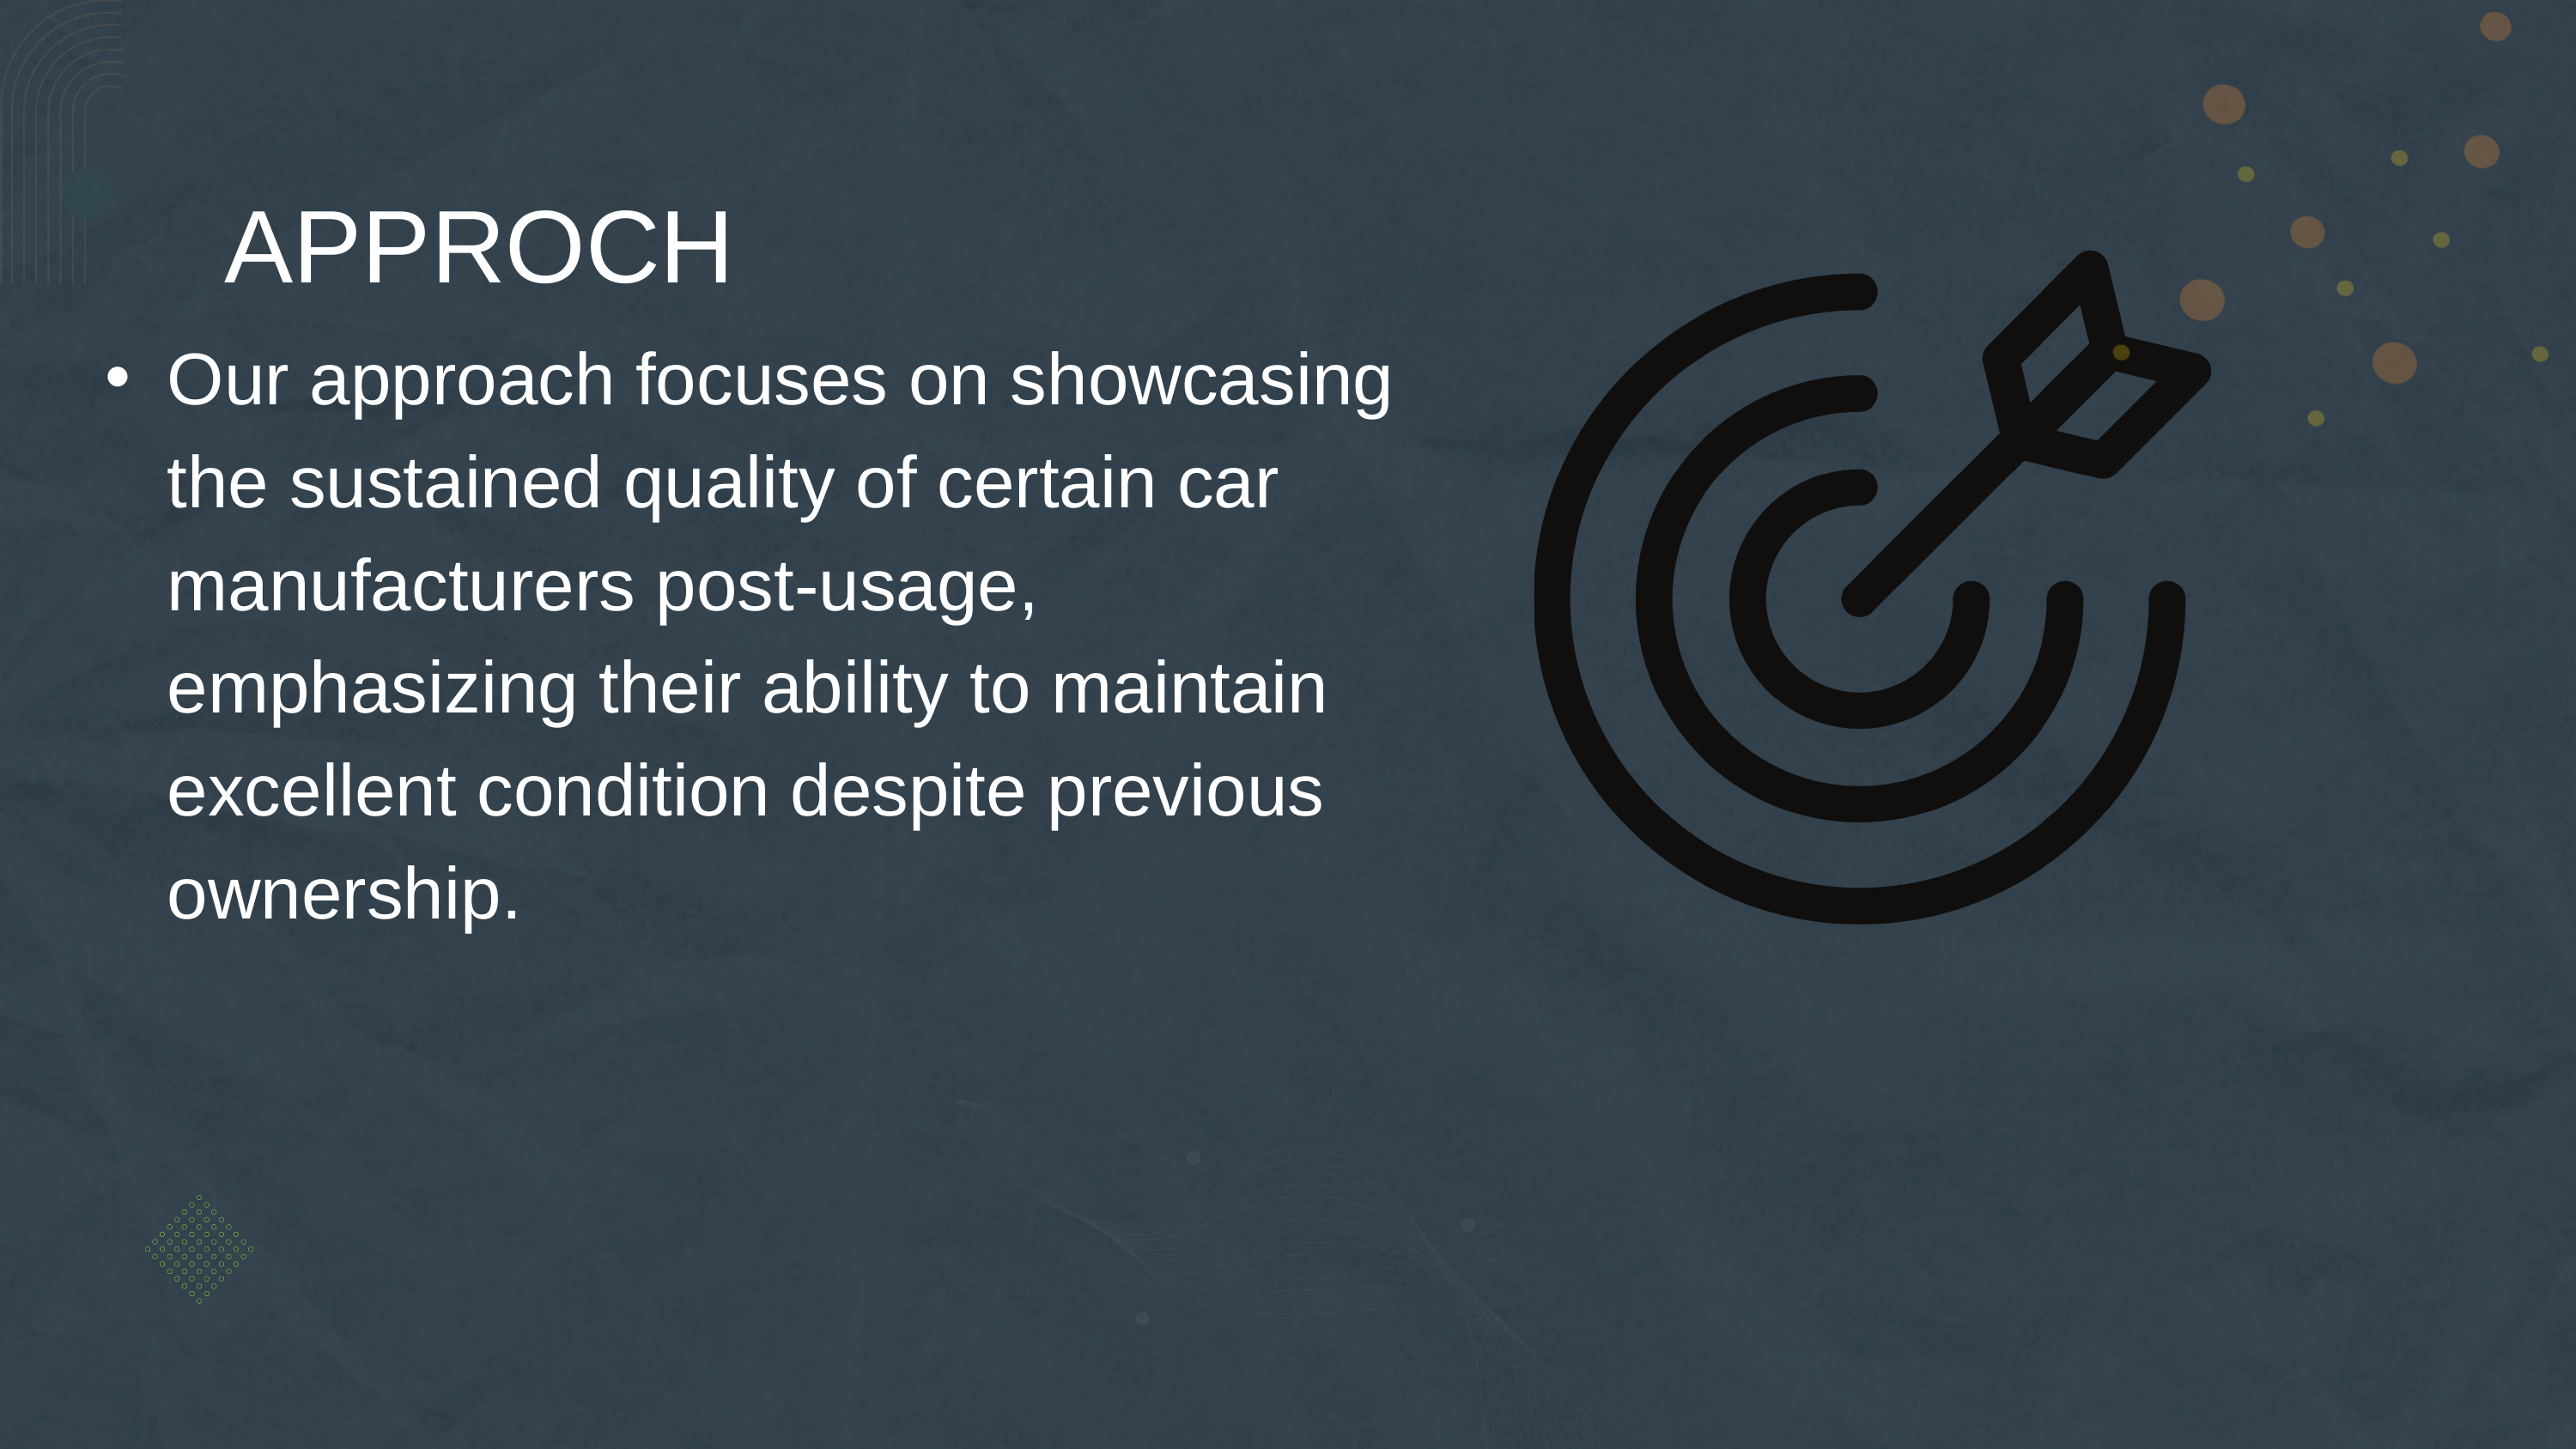

APPROCH

Our approach focuses on showcasing the sustained quality of certain car manufacturers post-usage, emphasizing their ability to maintain excellent condition despite previous ownership.